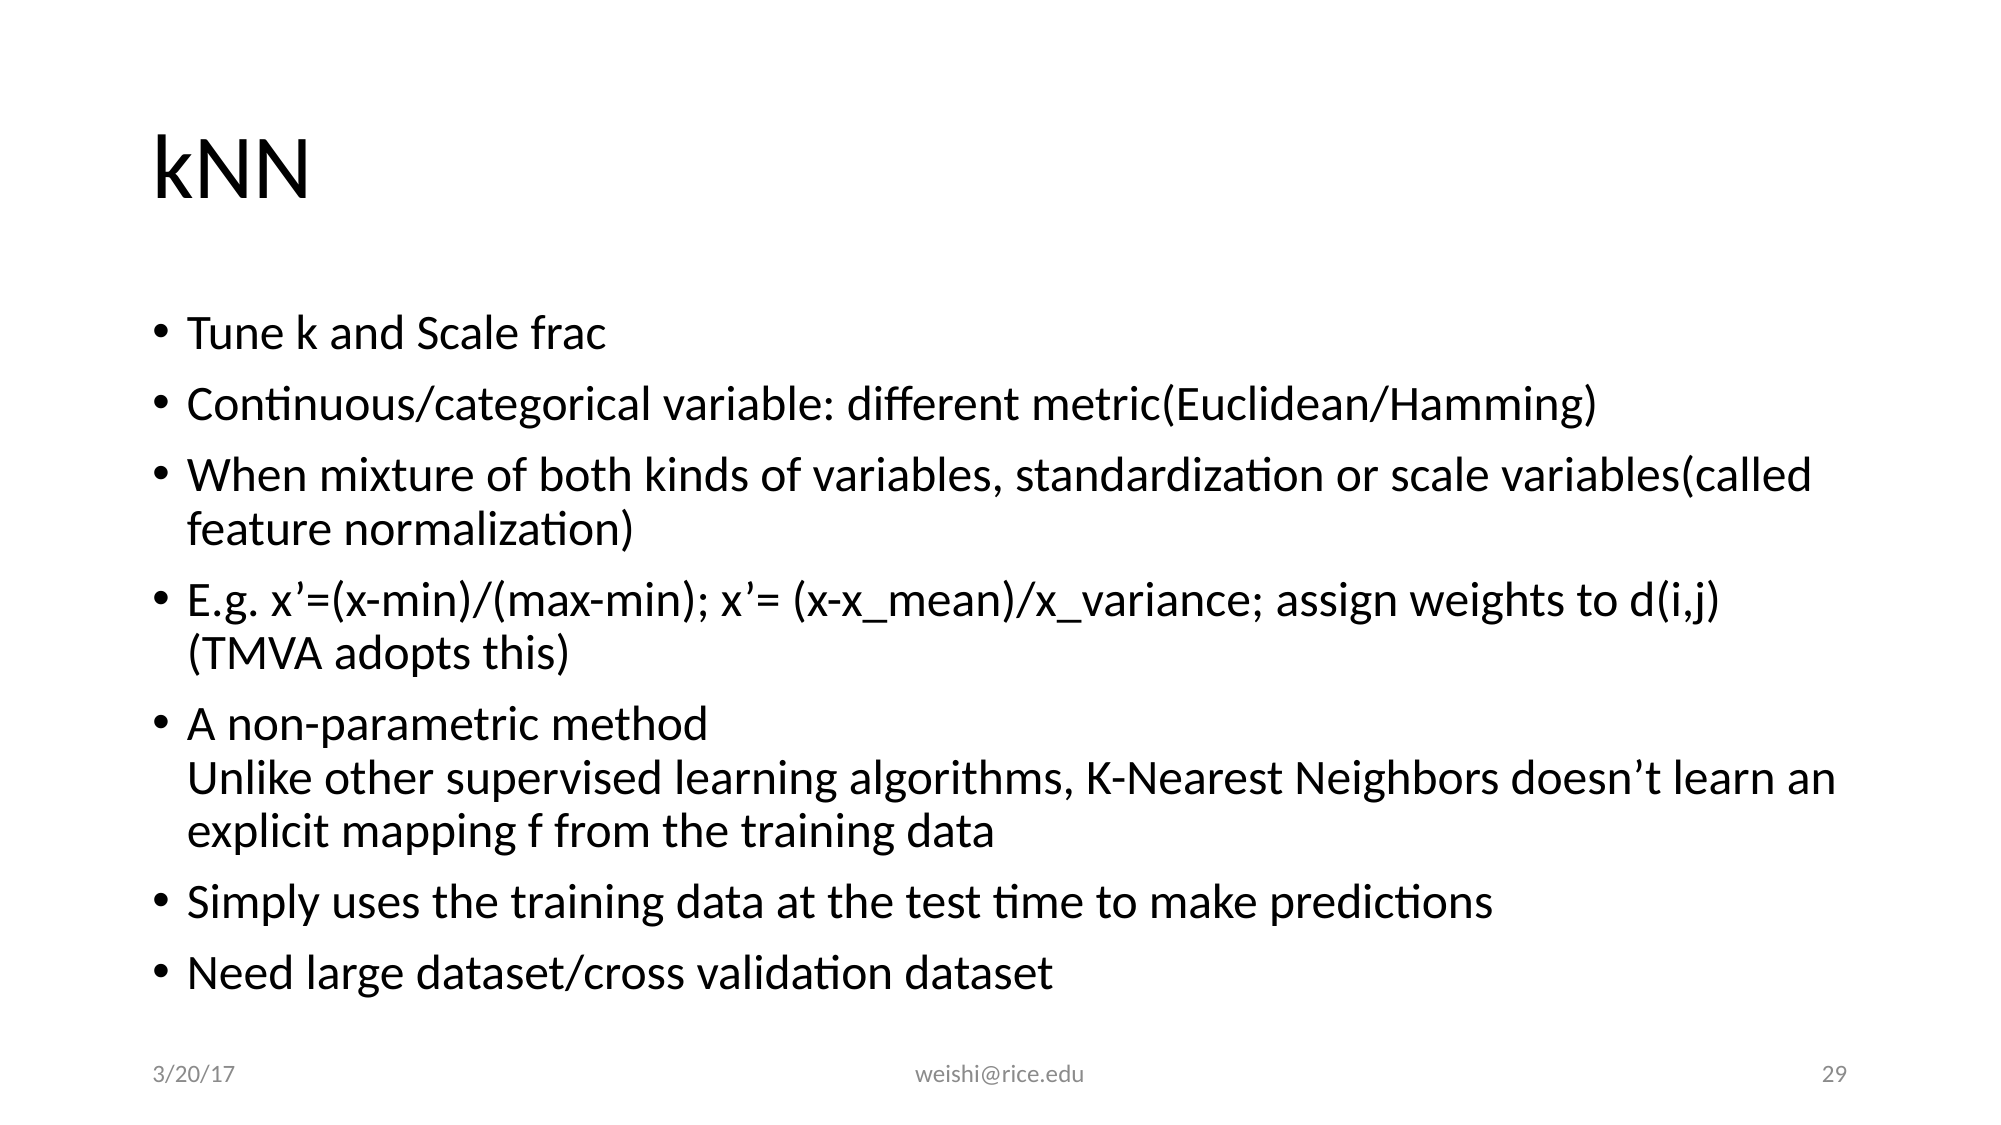

# kNN
Tune k and Scale frac
Continuous/categorical variable: different metric(Euclidean/Hamming)
When mixture of both kinds of variables, standardization or scale variables(called feature normalization)
E.g. x’=(x-min)/(max-min); x’= (x-x_mean)/x_variance; assign weights to d(i,j)(TMVA adopts this)
A non-parametric method
Unlike other supervised learning algorithms, K-Nearest Neighbors doesn’t learn an explicit mapping f from the training data
Simply uses the training data at the test time to make predictions
Need large dataset/cross validation dataset

3/20/17
weishi@rice.edu
29